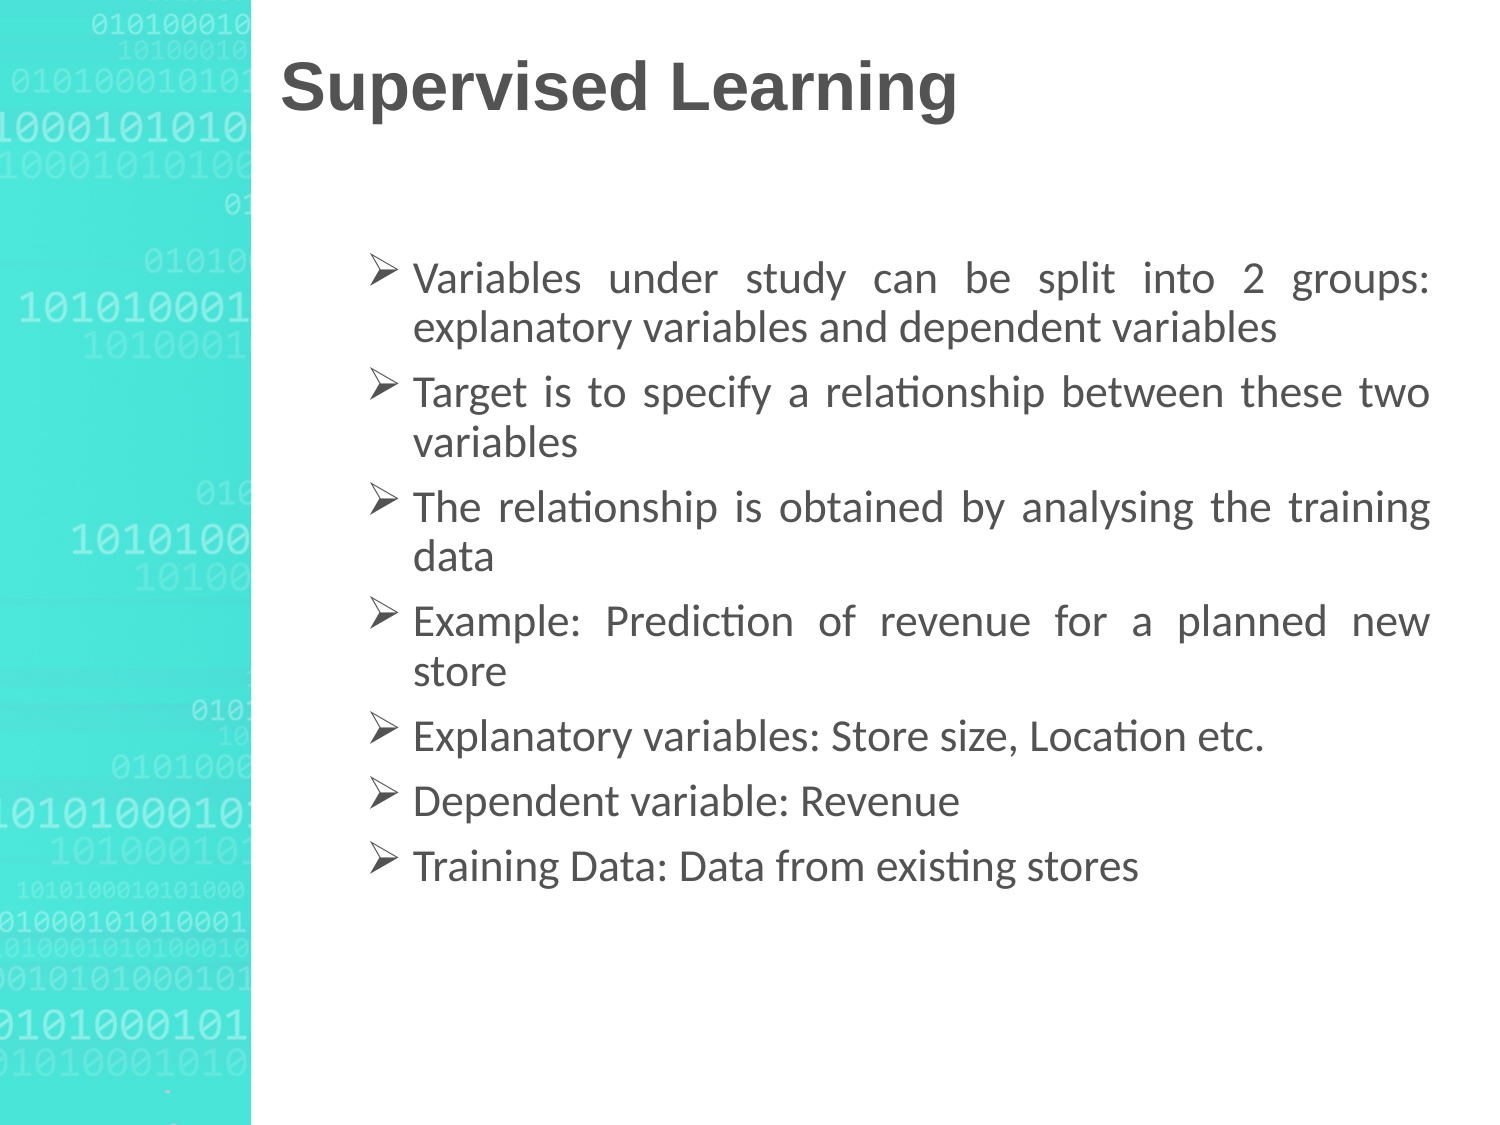

# Supervised Learning

Variables under study can be split into 2 groups: explanatory variables and dependent variables
Target is to specify a relationship between these two variables
The relationship is obtained by analysing the training data
Example: Prediction of revenue for a planned new store
Explanatory variables: Store size, Location etc.
Dependent variable: Revenue
Training Data: Data from existing stores